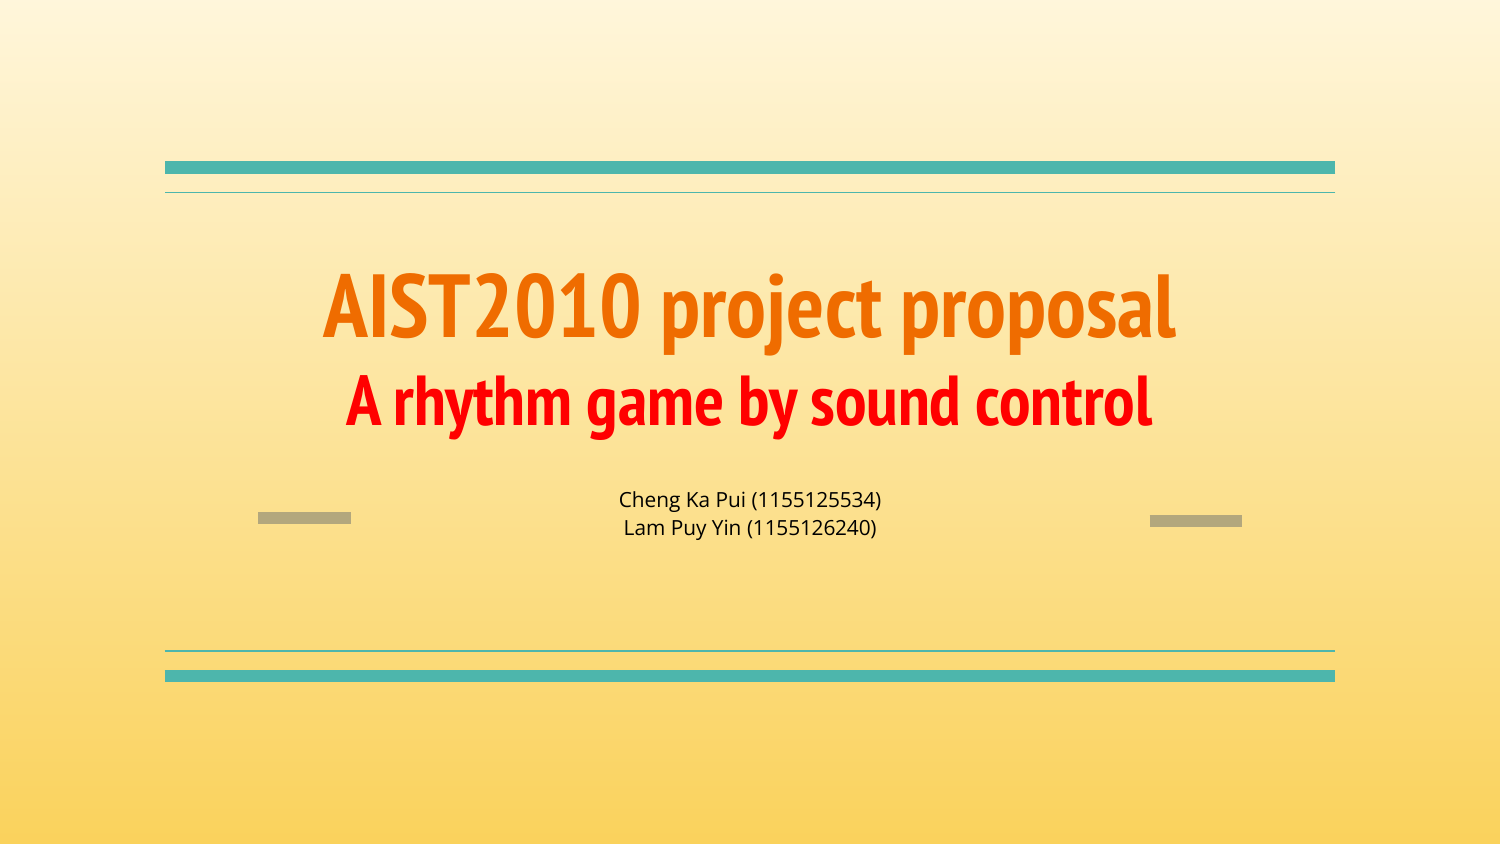

# AIST2010 project proposal
A rhythm game by sound control
Cheng Ka Pui (1155125534)
Lam Puy Yin (1155126240)